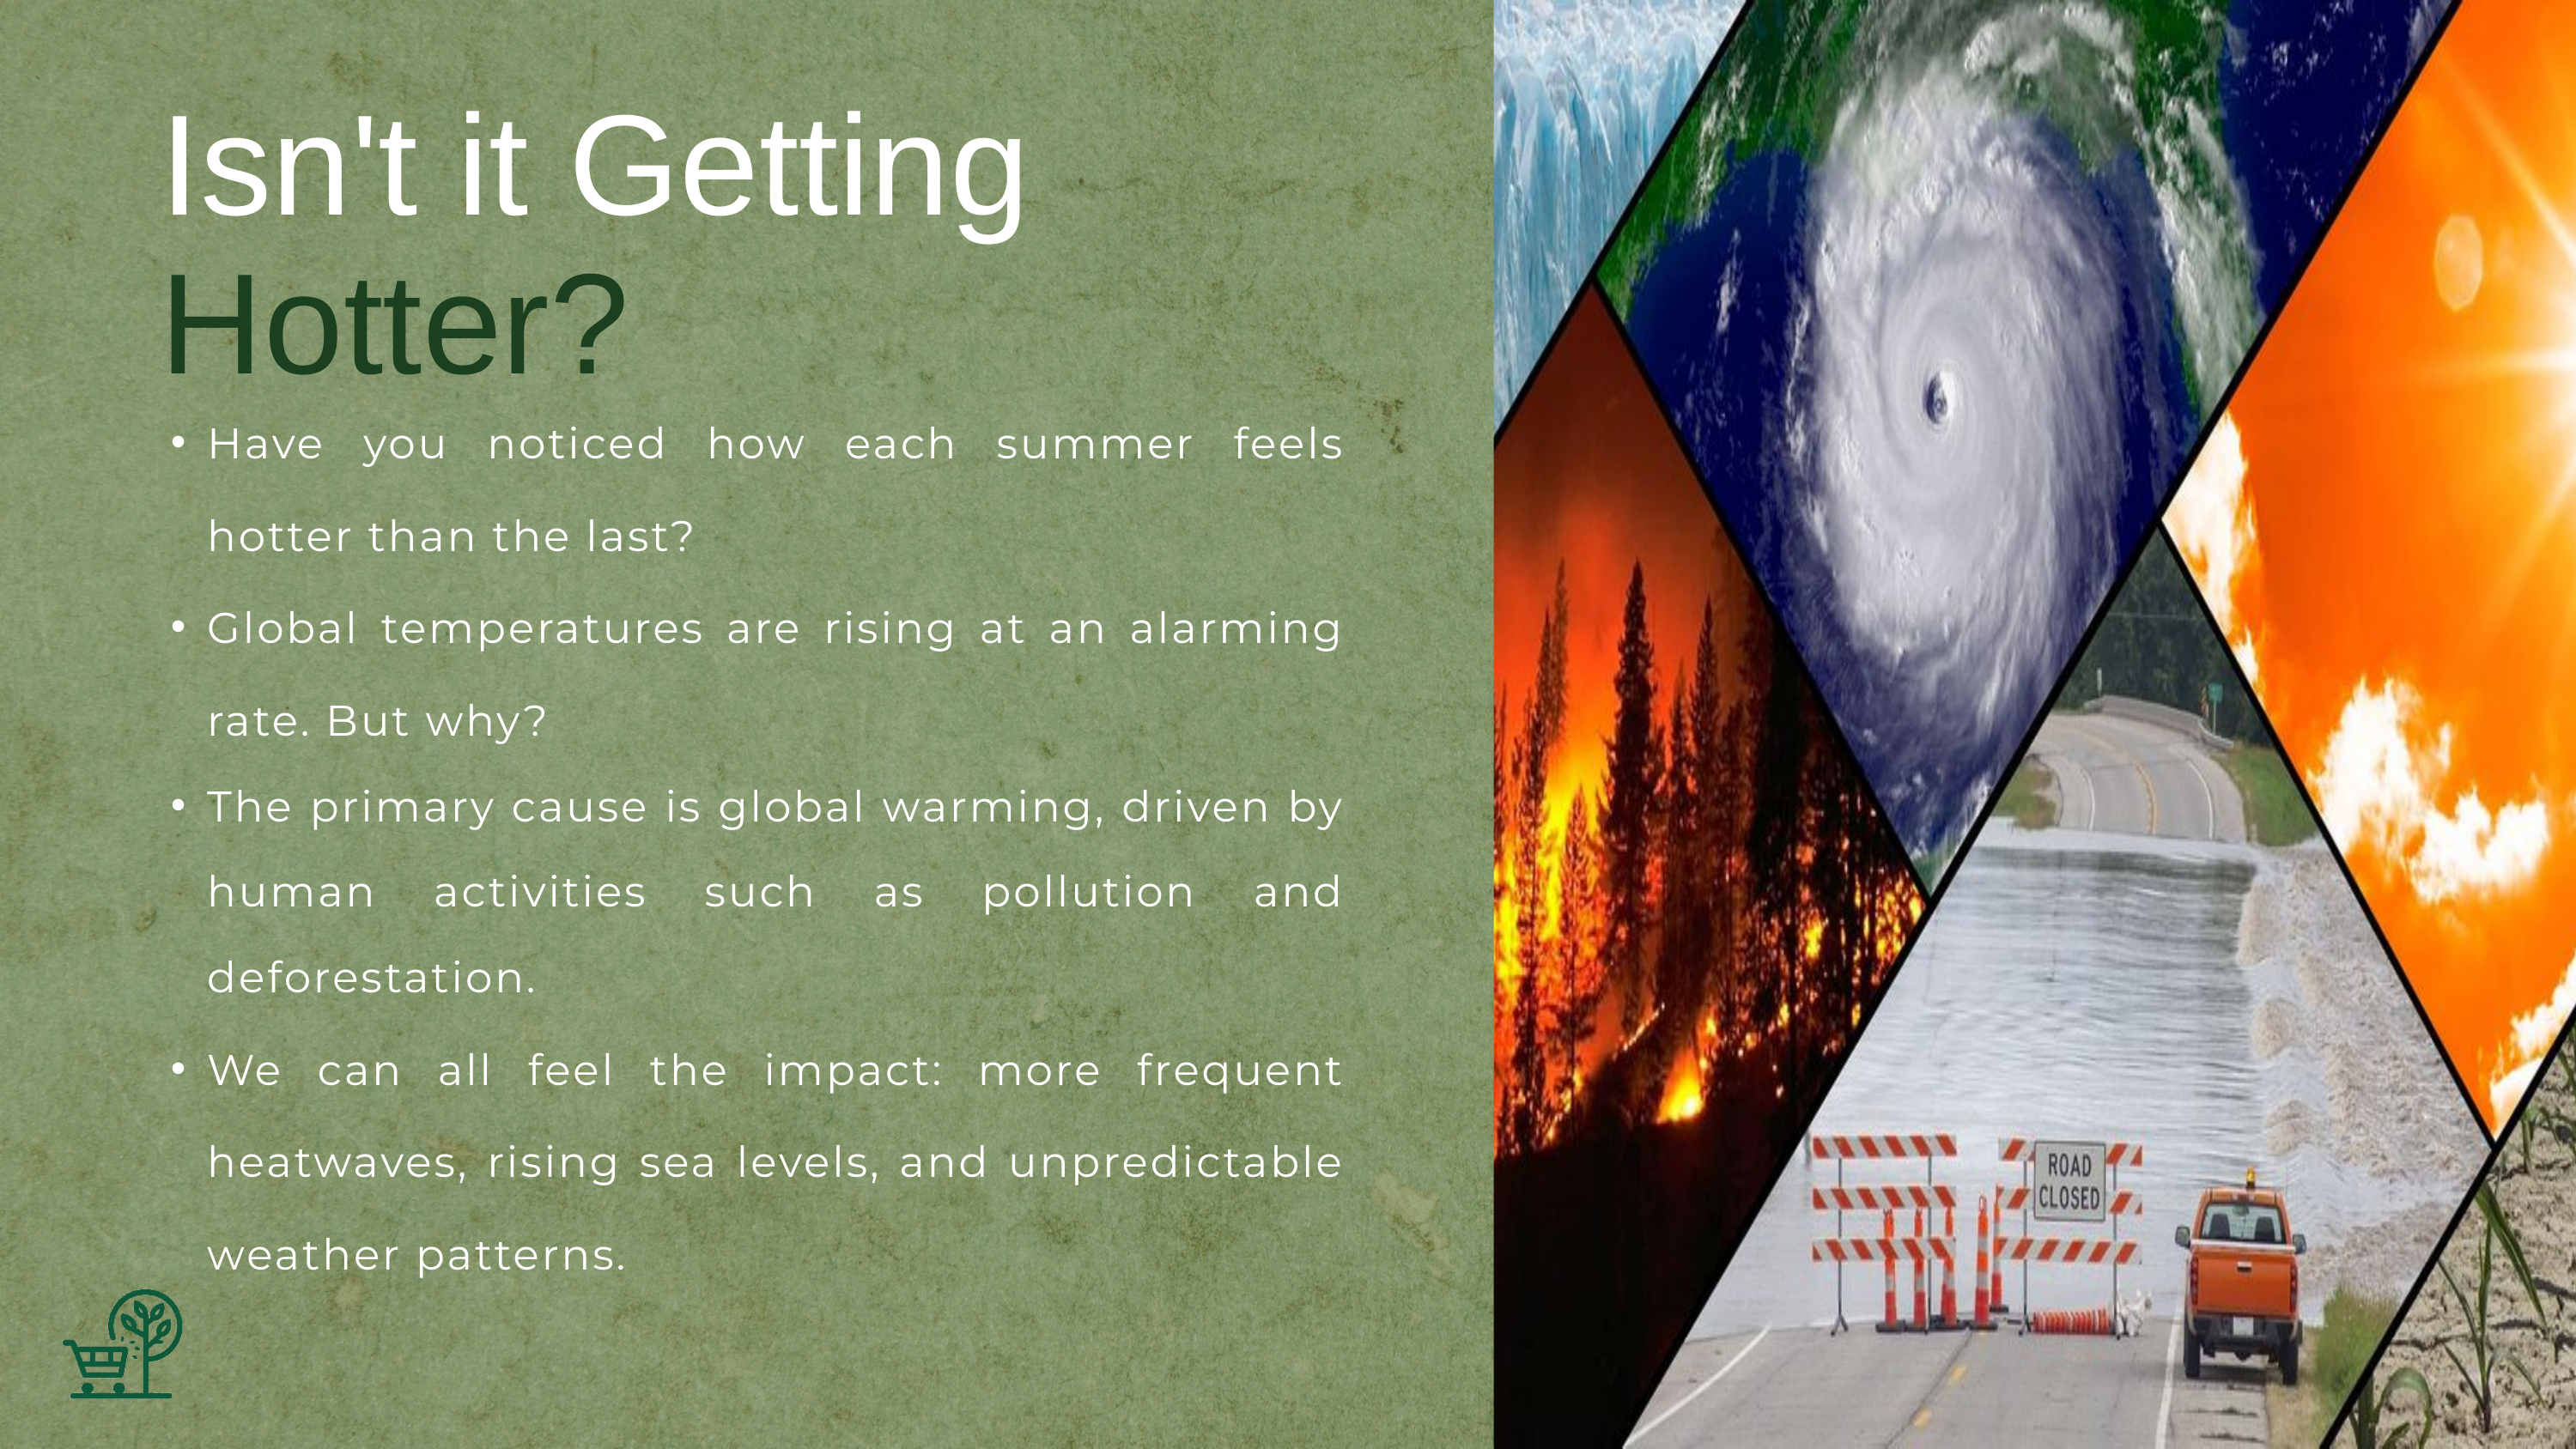

Isn't it Getting Hotter?

Have you noticed how each summer feels hotter than the last?
Global temperatures are rising at an alarming rate. But why?
The primary cause is global warming, driven by human activities such as pollution and deforestation.
We can all feel the impact: more frequent heatwaves, rising sea levels, and unpredictable weather patterns.